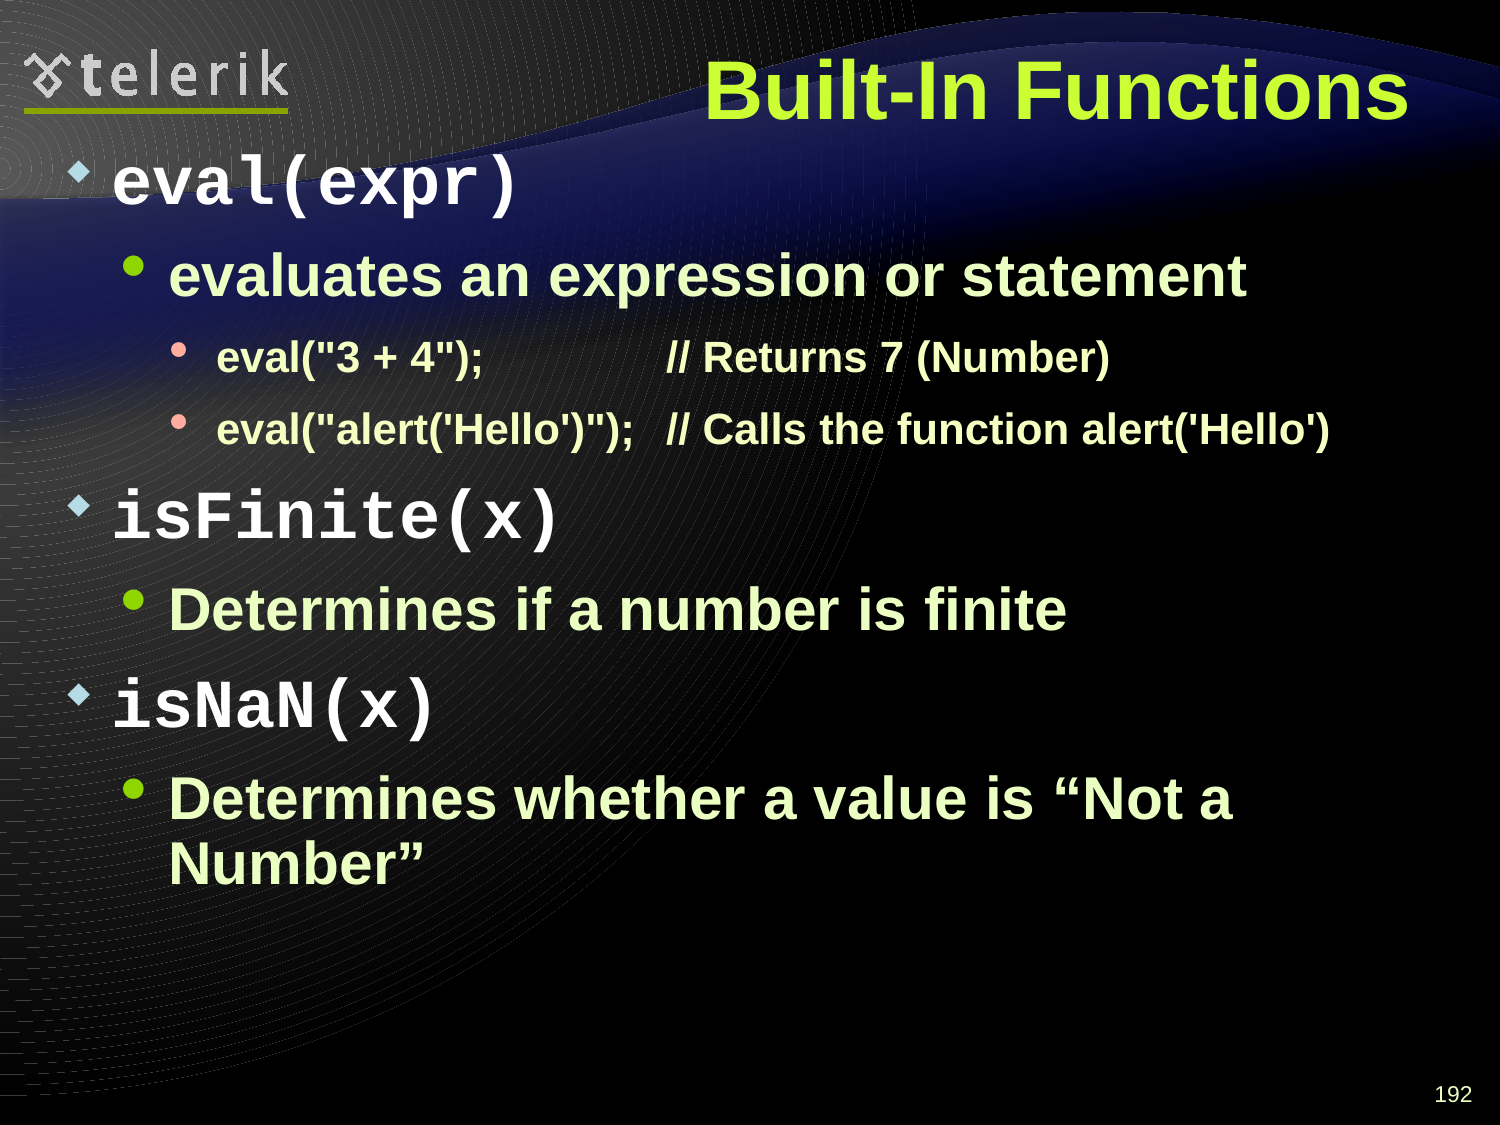

# Built-In Functions
eval(expr)
evaluates an expression or statement
eval("3 + 4");		// Returns 7 (Number)
eval("alert('Hello')");	// Calls the function alert('Hello')
isFinite(x)
Determines if a number is finite
isNaN(x)
Determines whether a value is “Not a Number”
192